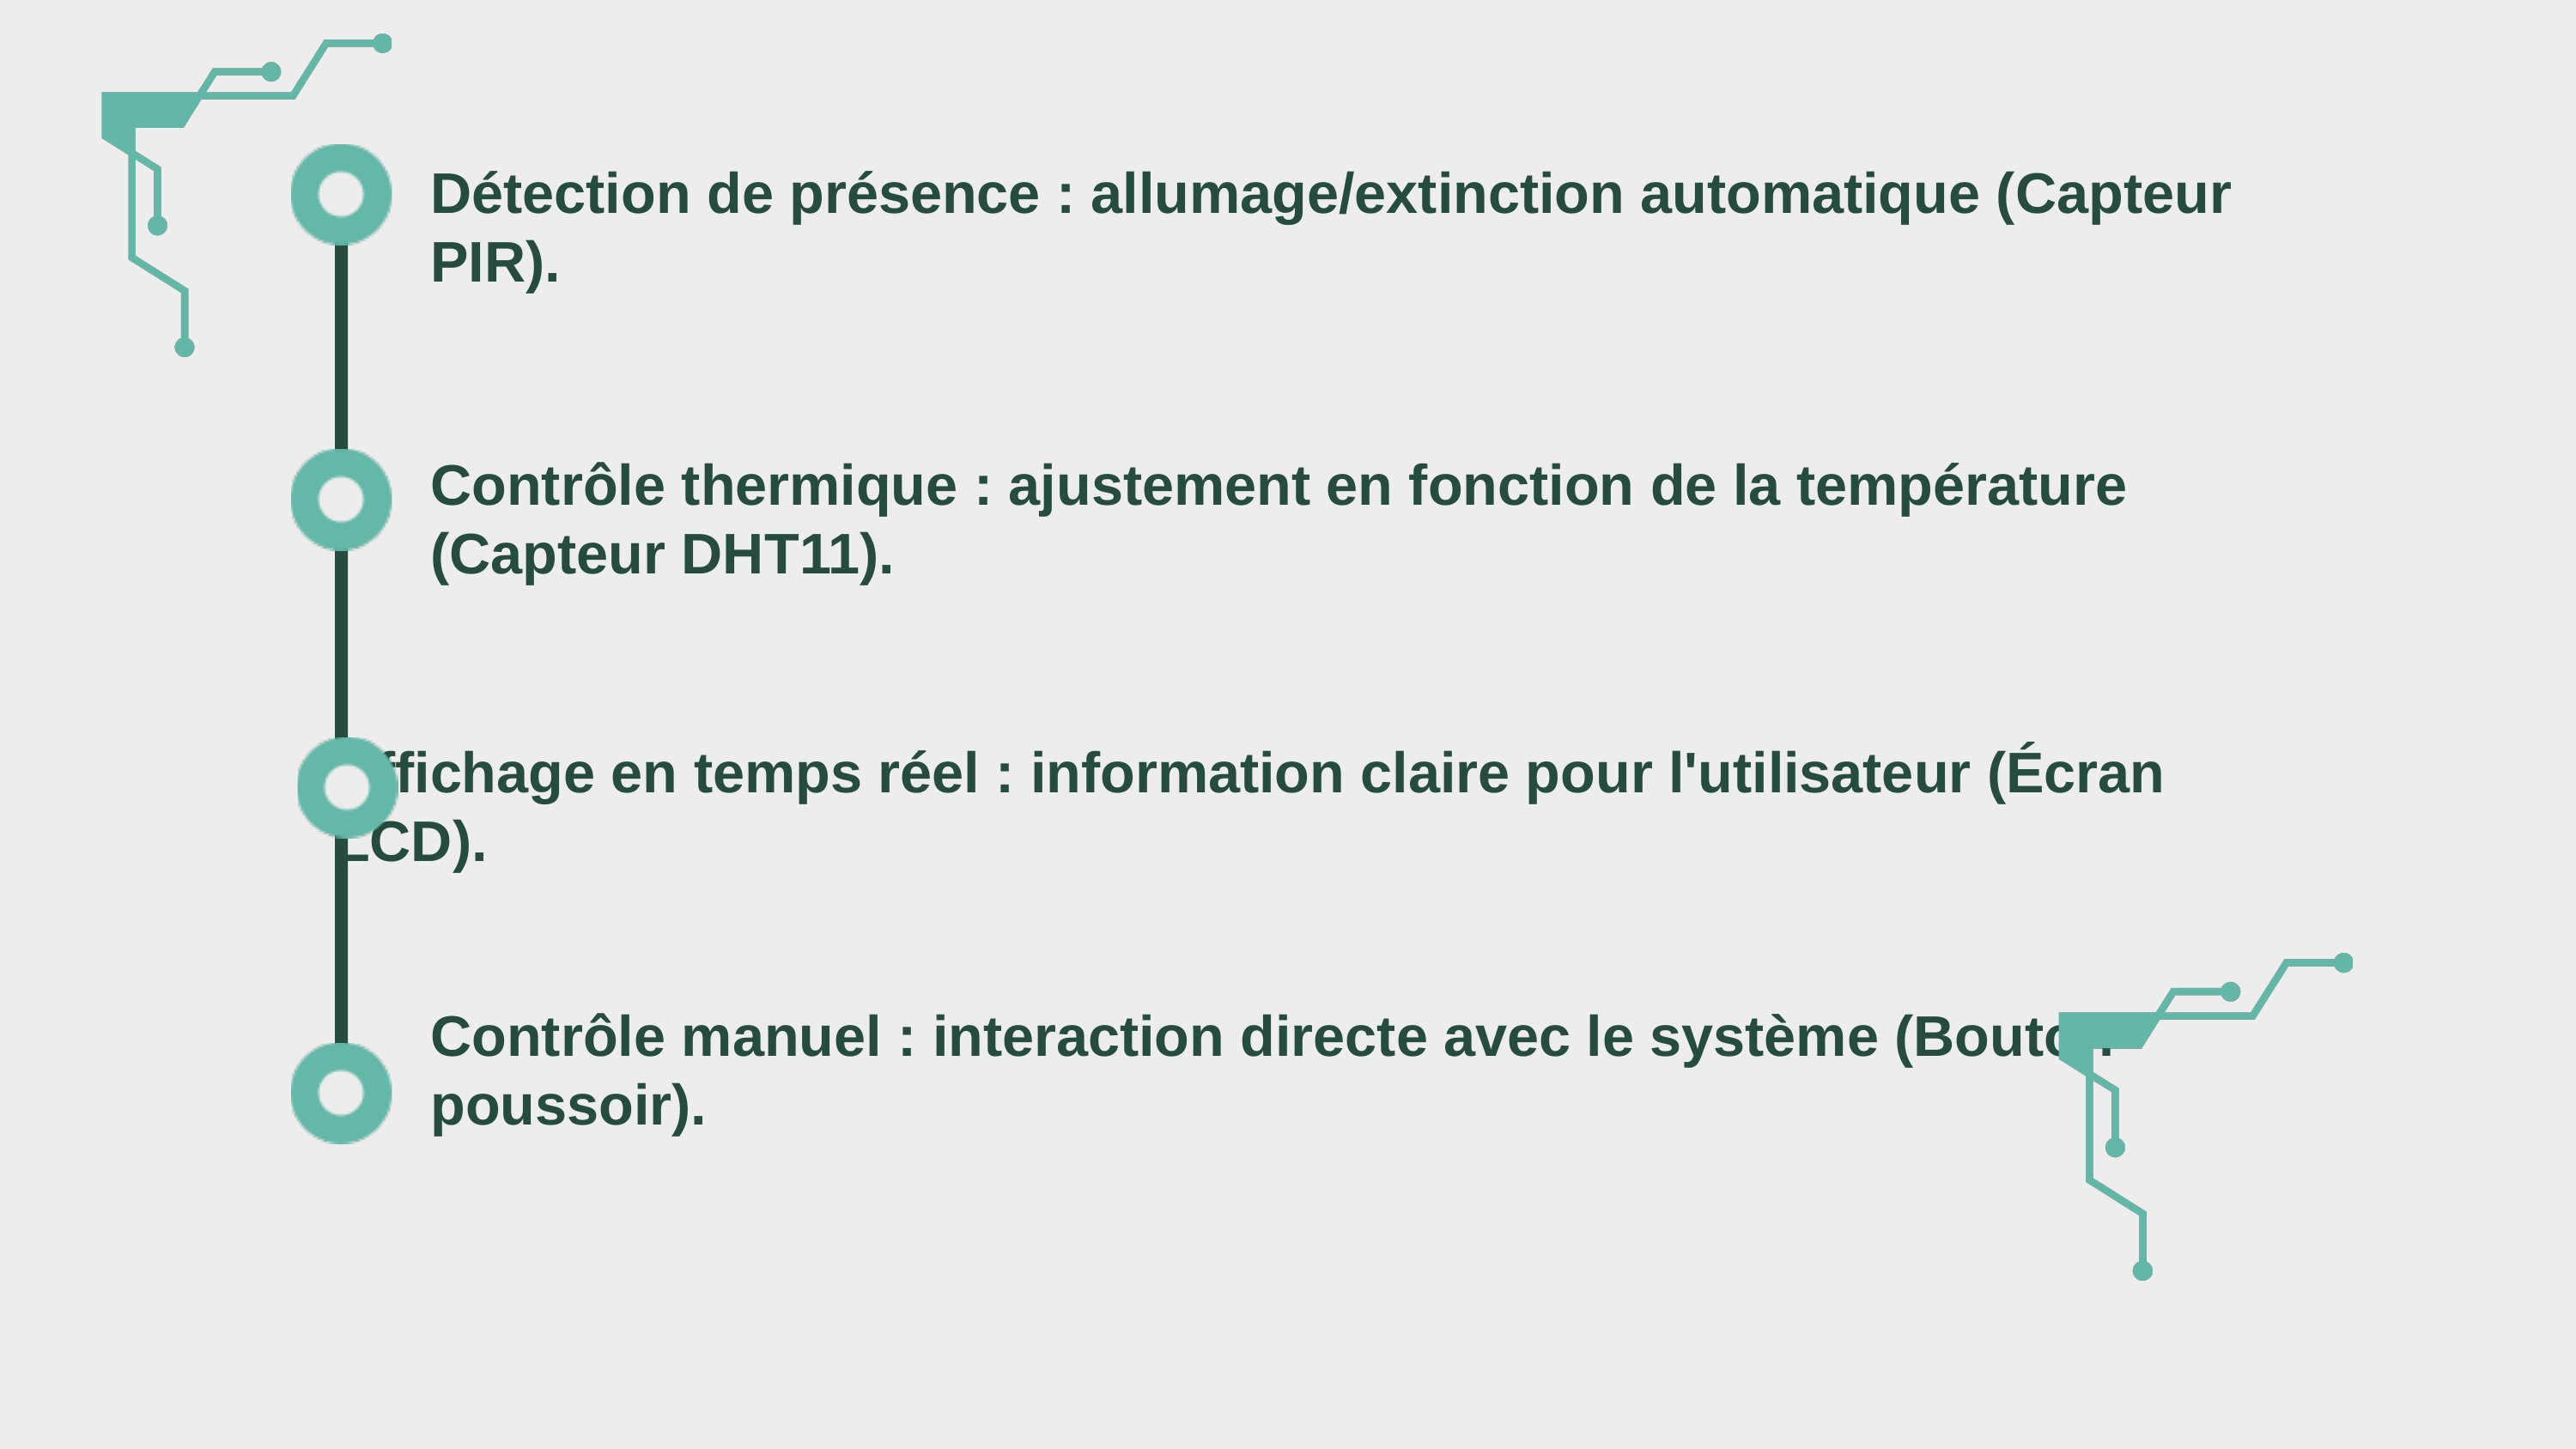

Détection de présence : allumage/extinction automatique (Capteur PIR).

Contrôle thermique : ajustement en fonction de la température (Capteur DHT11).

Affichage en temps réel : information claire pour l'utilisateur (Écran LCD).

Contrôle manuel : interaction directe avec le système (Bouton poussoir).